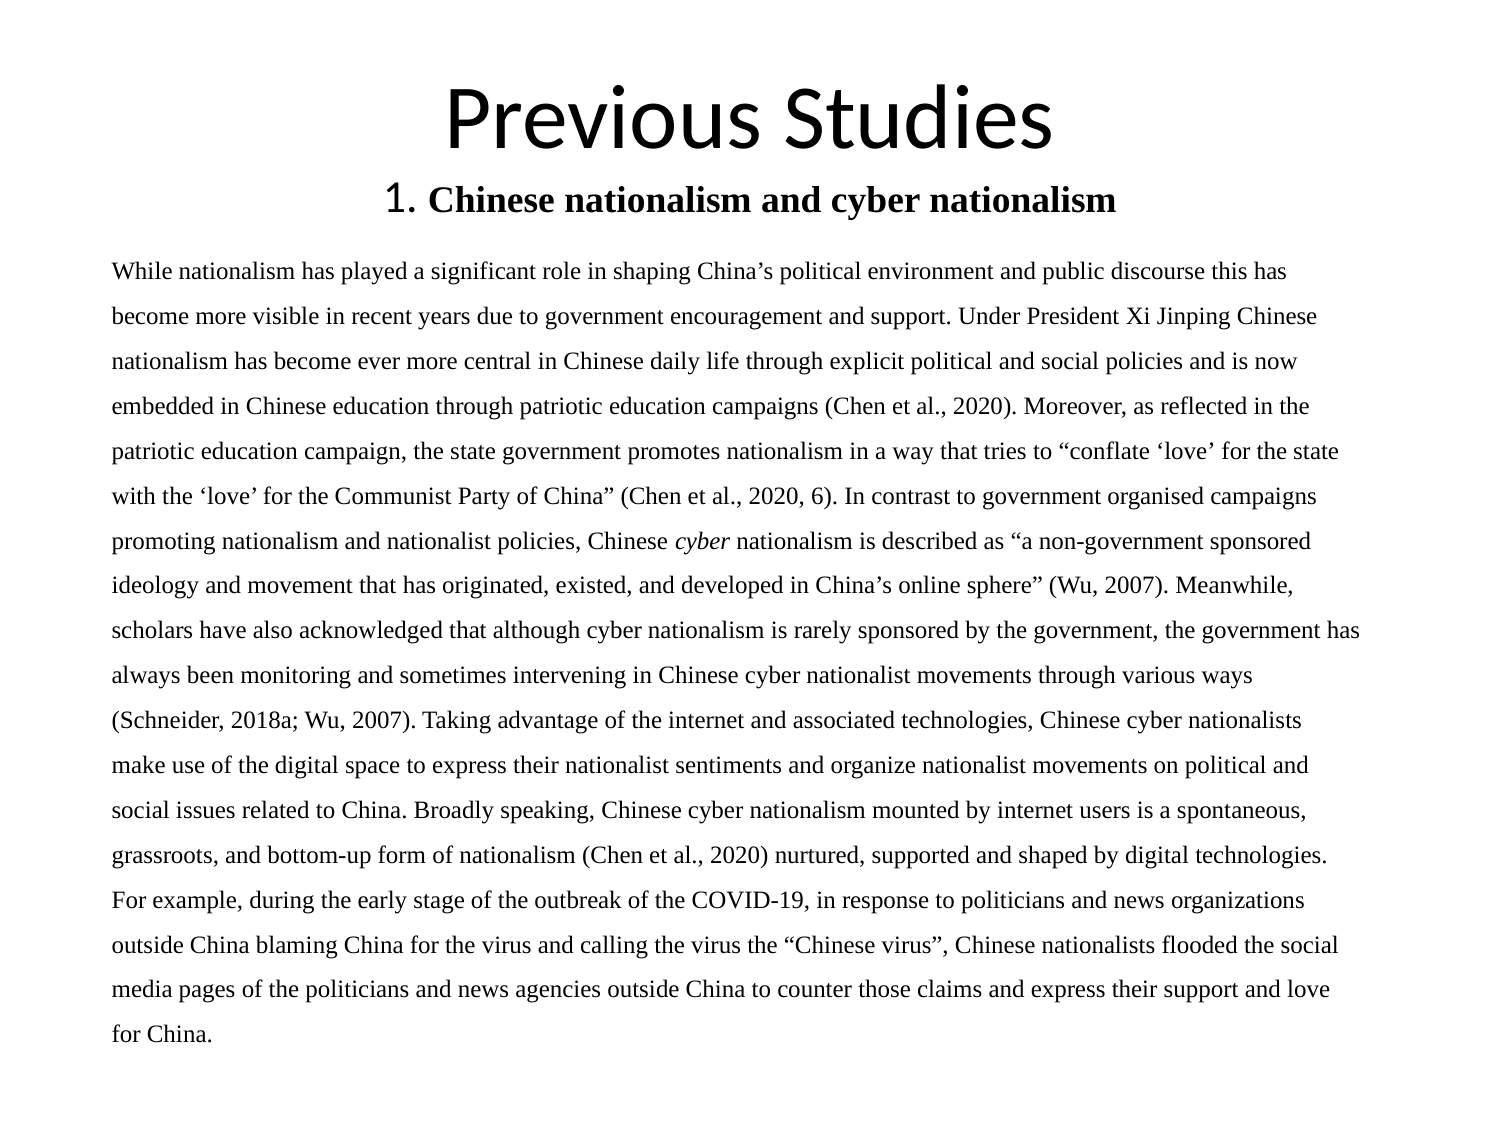

# Previous Studies 1. Chinese nationalism and cyber nationalism
While nationalism has played a significant role in shaping China’s political environment and public discourse this has become more visible in recent years due to government encouragement and support. Under President Xi Jinping Chinese nationalism has become ever more central in Chinese daily life through explicit political and social policies and is now embedded in Chinese education through patriotic education campaigns (Chen et al., 2020). Moreover, as reflected in the patriotic education campaign, the state government promotes nationalism in a way that tries to “conflate ‘love’ ﻿for the state with the ‘love’ for the Communist Party of China” (Chen et al., 2020, 6). In contrast to government organised campaigns promoting nationalism and nationalist policies, Chinese cyber nationalism is described as “a non-government sponsored ideology and movement that has originated, existed, and developed in China’s online sphere” (Wu, 2007). Meanwhile, scholars have also acknowledged that although cyber nationalism is rarely sponsored by the government, the government has always been monitoring and sometimes intervening in Chinese cyber nationalist movements through various ways (Schneider, 2018a; Wu, 2007). Taking advantage of the internet and associated technologies, Chinese cyber nationalists make use of the digital space to express their nationalist sentiments and organize nationalist movements on political and social issues related to China. Broadly speaking, Chinese cyber nationalism mounted by internet users is a spontaneous, grassroots, and bottom-up form of nationalism (Chen et al., 2020) nurtured, supported and shaped by digital technologies. For example, during the early stage of the outbreak of the COVID-19, in response to politicians and news organizations outside China blaming China for the virus and calling the virus the “Chinese virus”, Chinese nationalists flooded the social media pages of the politicians and news agencies outside China to counter those claims and express their support and love for China.